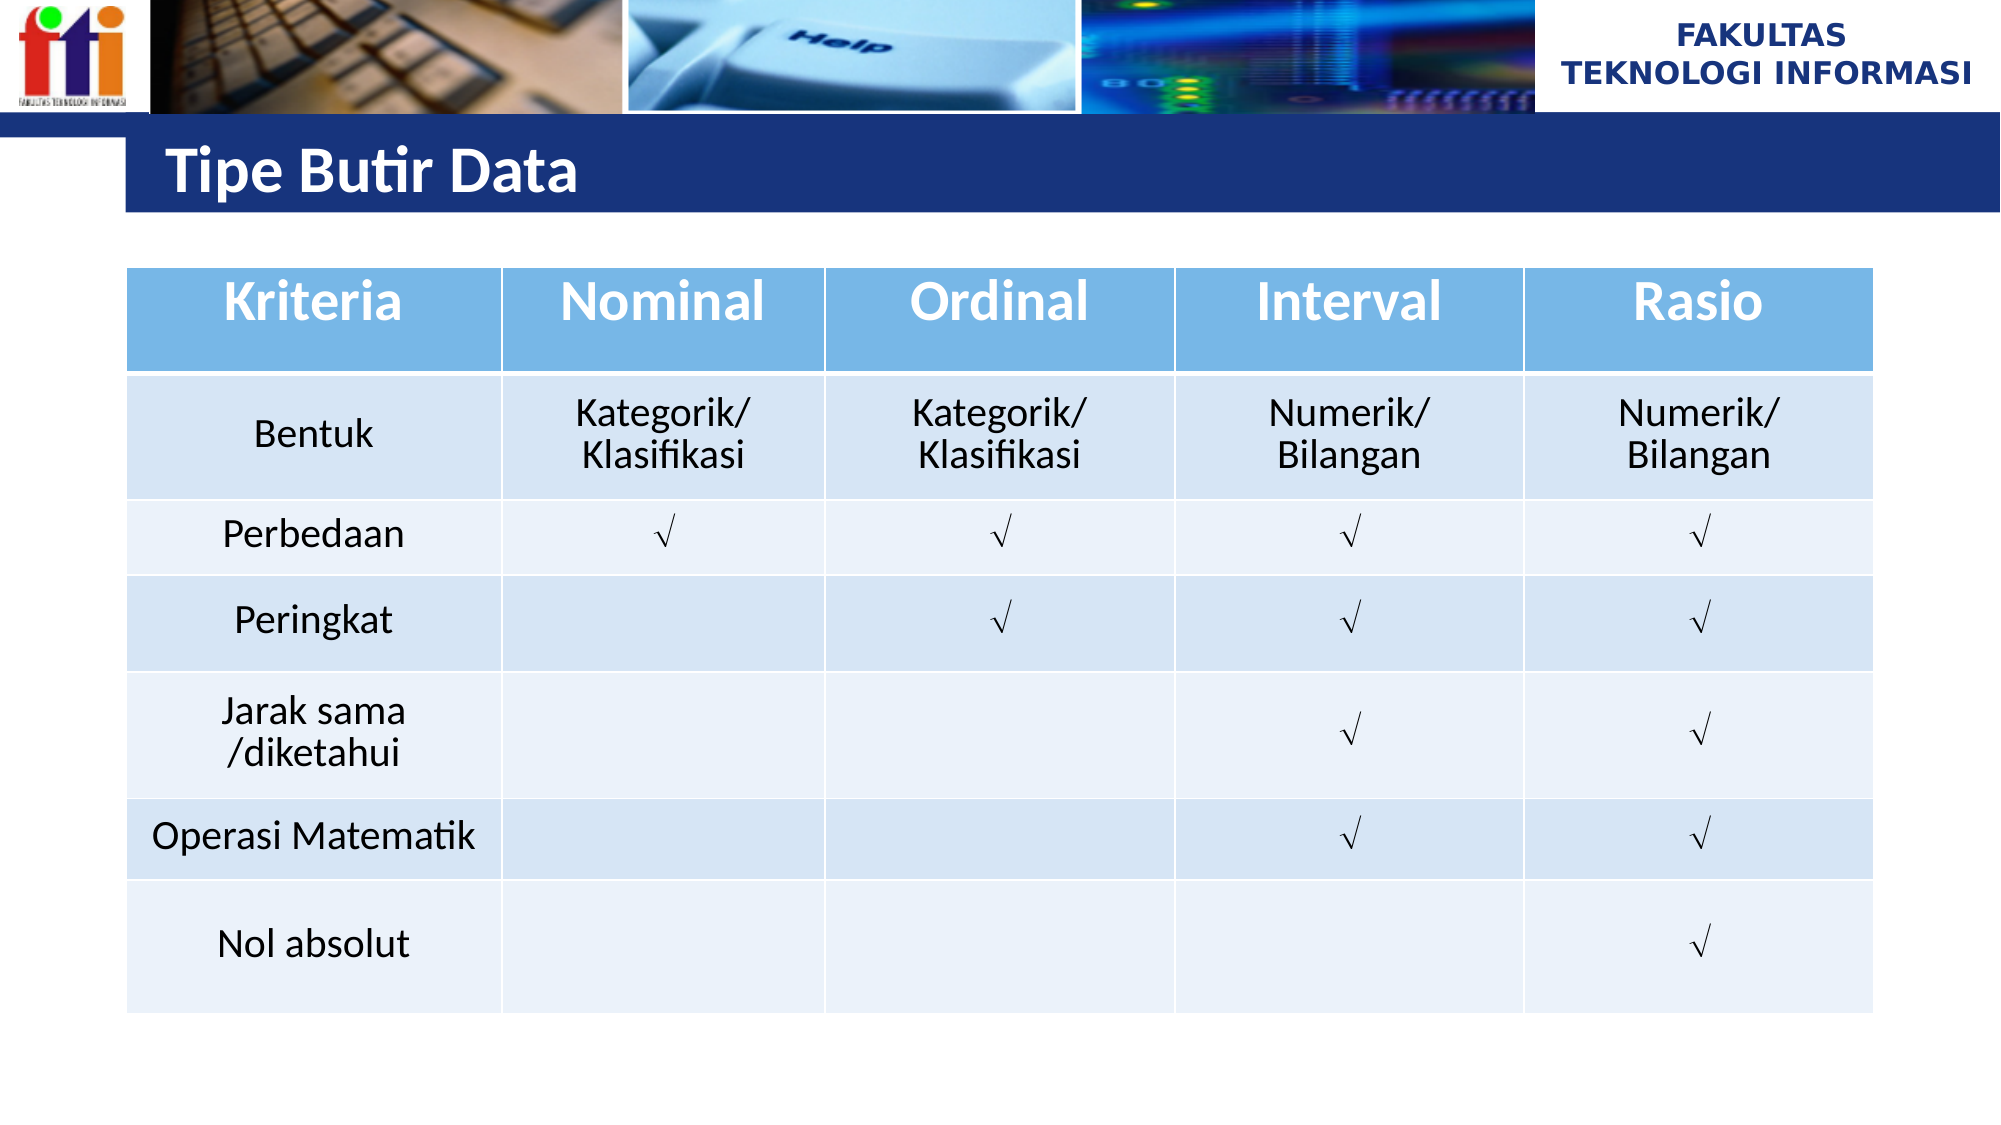

# Tipe Butir Data
| Kriteria | Nominal | Ordinal | Interval | Rasio |
| --- | --- | --- | --- | --- |
| Bentuk | Kategorik/ Klasifikasi | Kategorik/ Klasifikasi | Numerik/ Bilangan | Numerik/ Bilangan |
| Perbedaan | √ | √ | √ | √ |
| Peringkat |  | √ | √ | √ |
| Jarak sama /diketahui |  |  | √ | √ |
| Operasi Matematik |  |  | √ | √ |
| Nol absolut |  |  |  | √ |